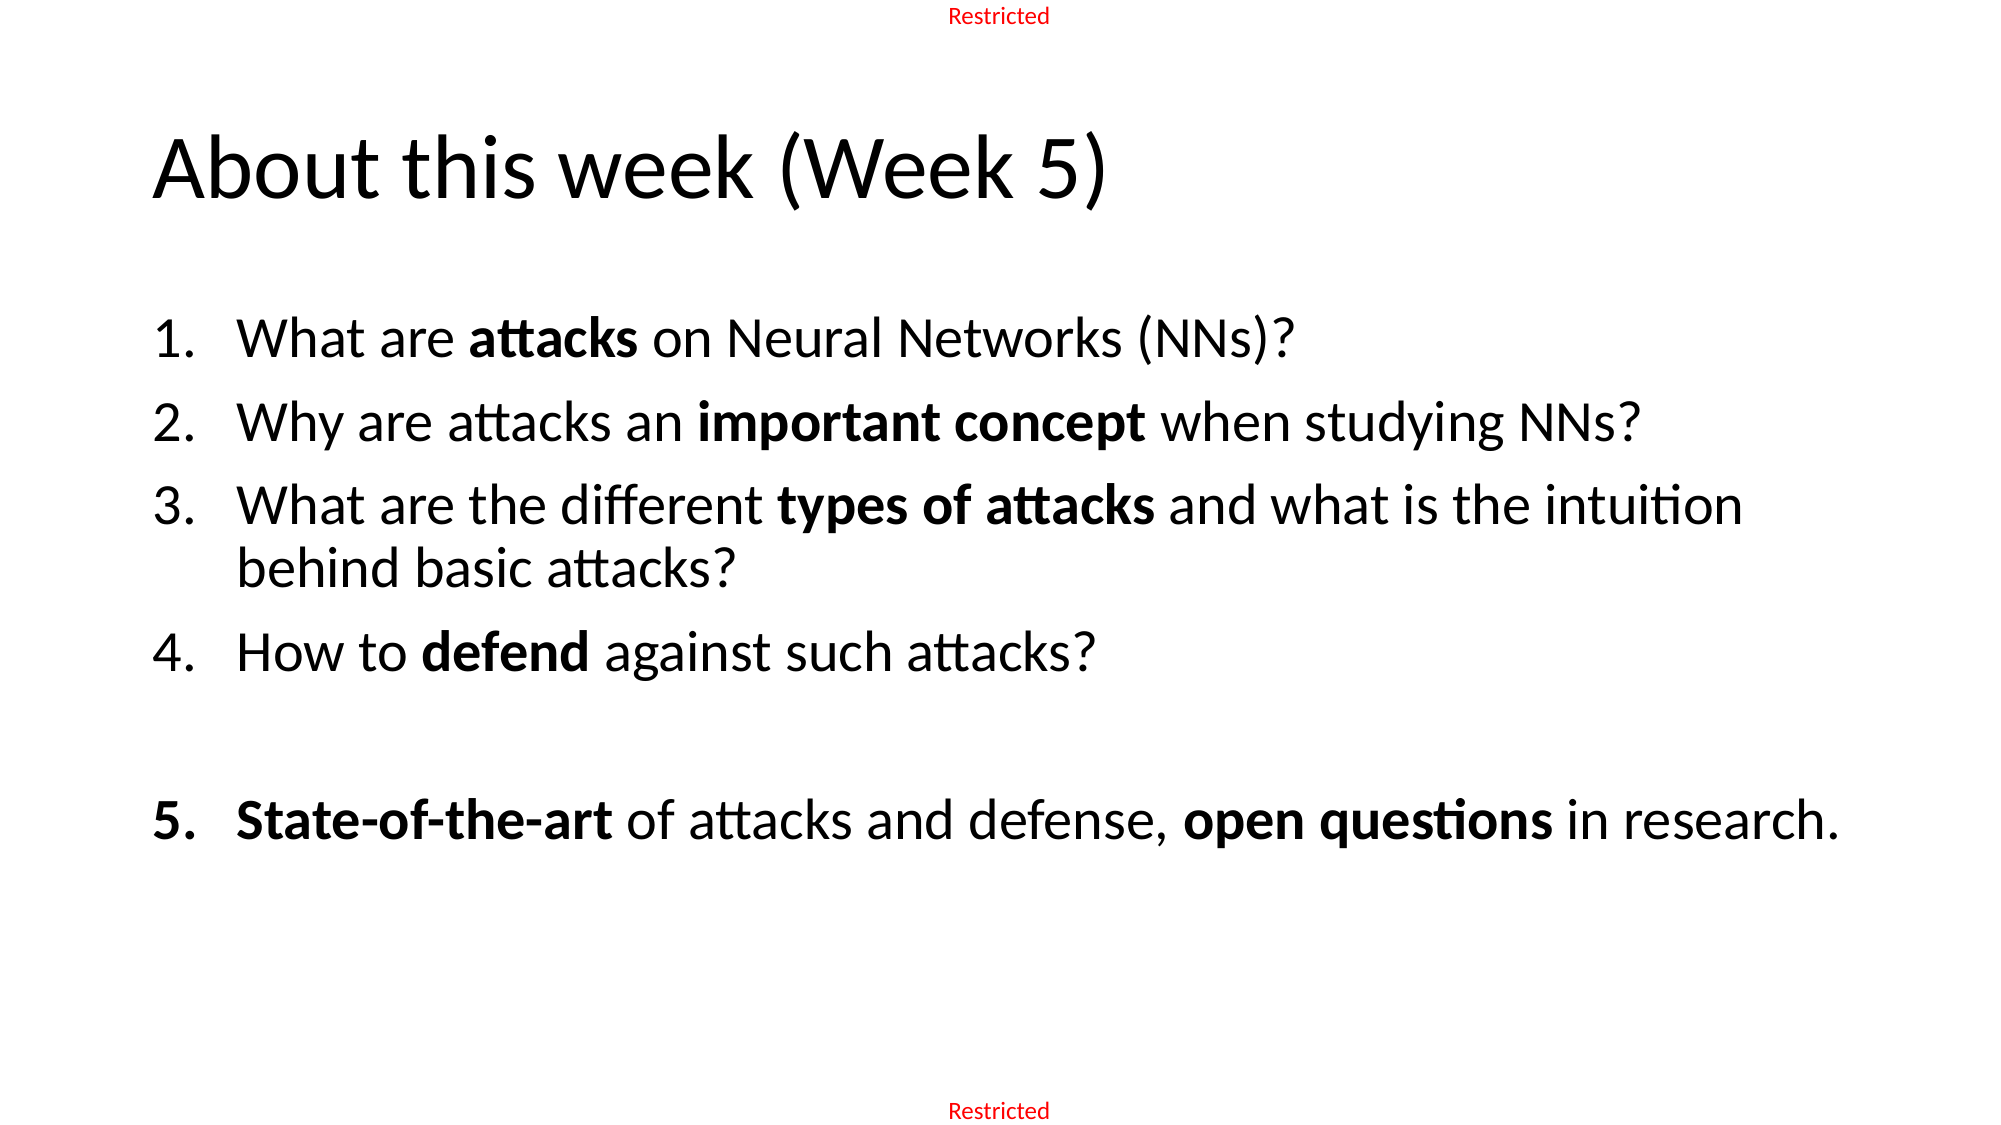

# About this week (Week 5)
What are attacks on Neural Networks (NNs)?
Why are attacks an important concept when studying NNs?
What are the different types of attacks and what is the intuition behind basic attacks?
How to defend against such attacks?

State-of-the-art of attacks and defense, open questions in research.